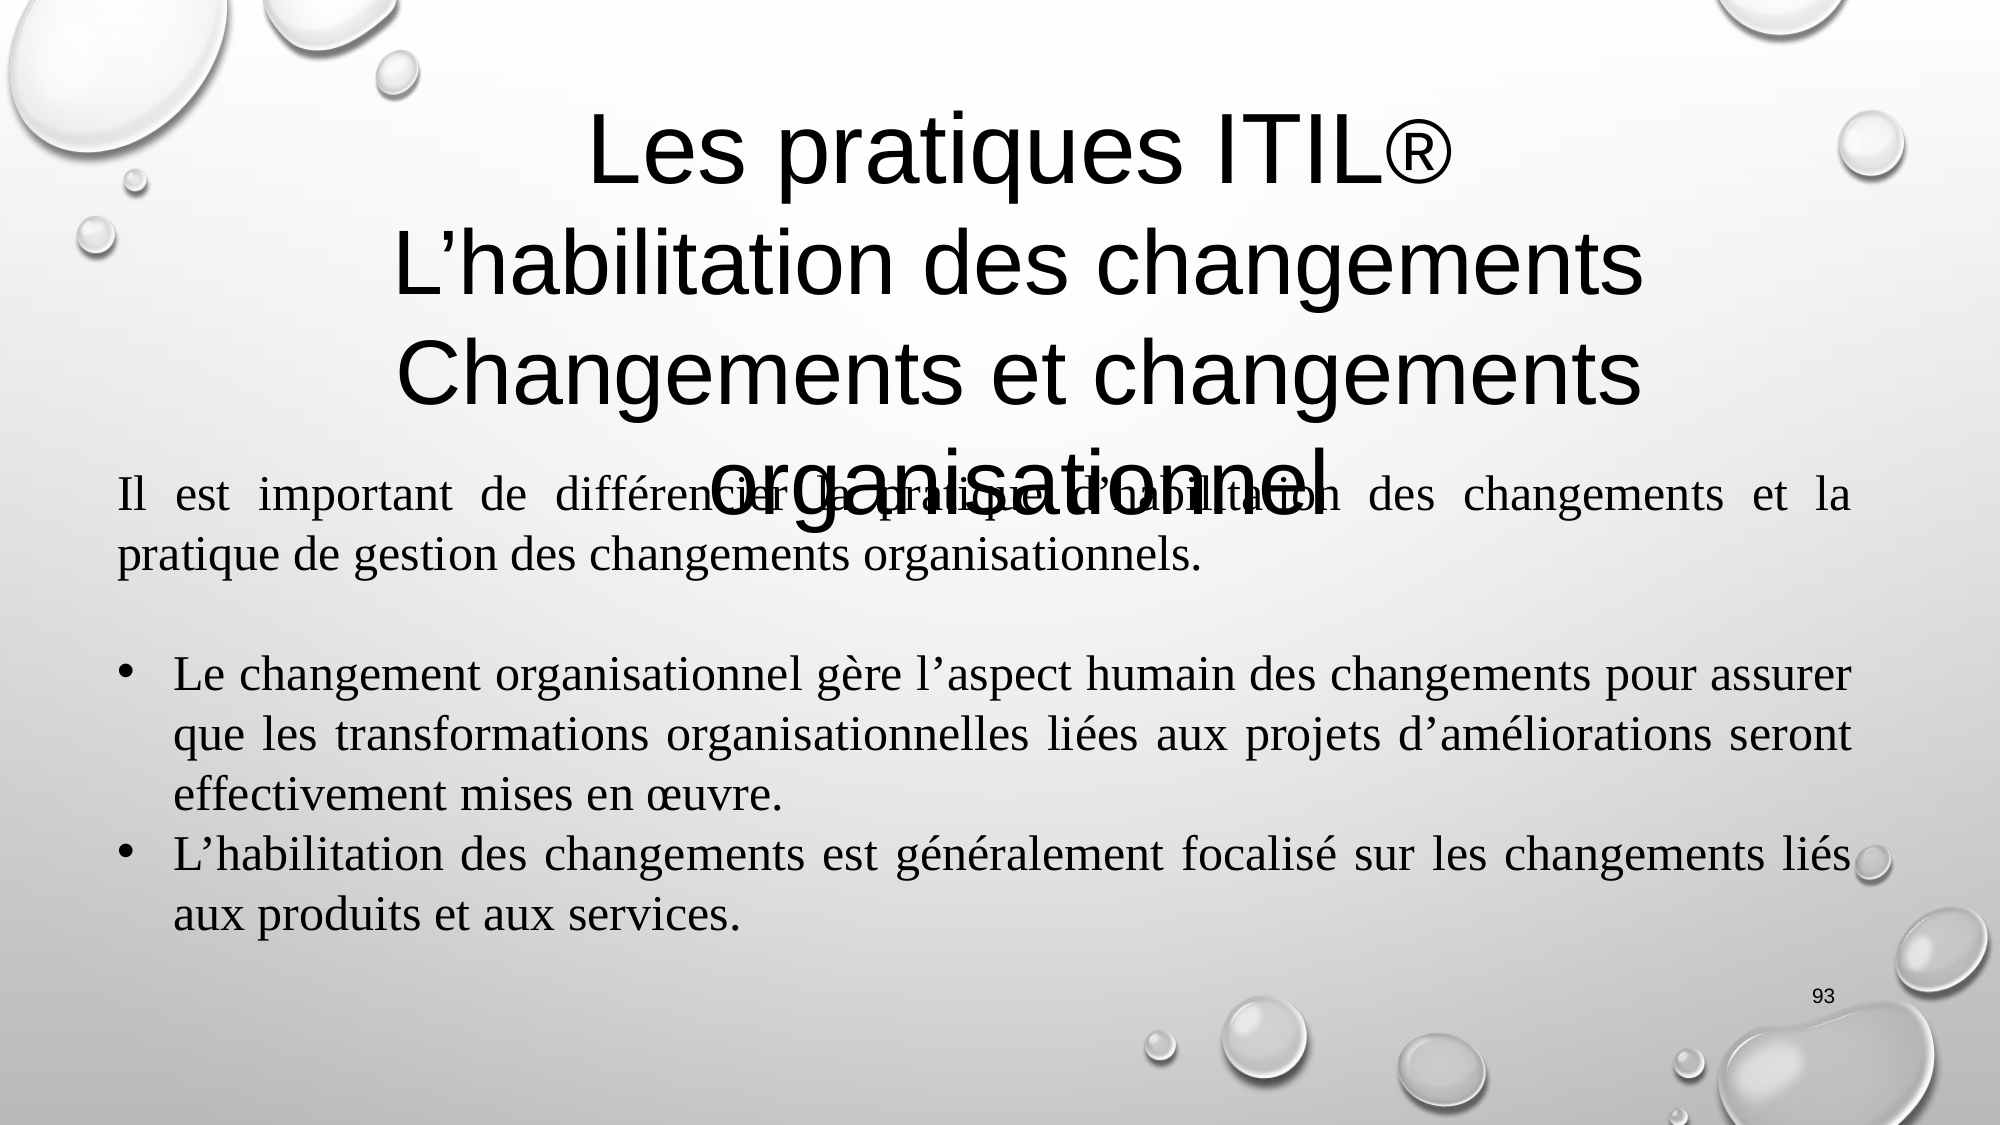

Les pratiques ITIL®
L’habilitation des changements
Changements et changements organisationnel

Il est important de différencier la pratique d’habilitation des changements et la pratique de gestion des changements organisationnels.

Le changement organisationnel gère l’aspect humain des changements pour assurer que les transformations organisationnelles liées aux projets d’améliorations seront effectivement mises en œuvre.
L’habilitation des changements est généralement focalisé sur les changements liés aux produits et aux services.
93